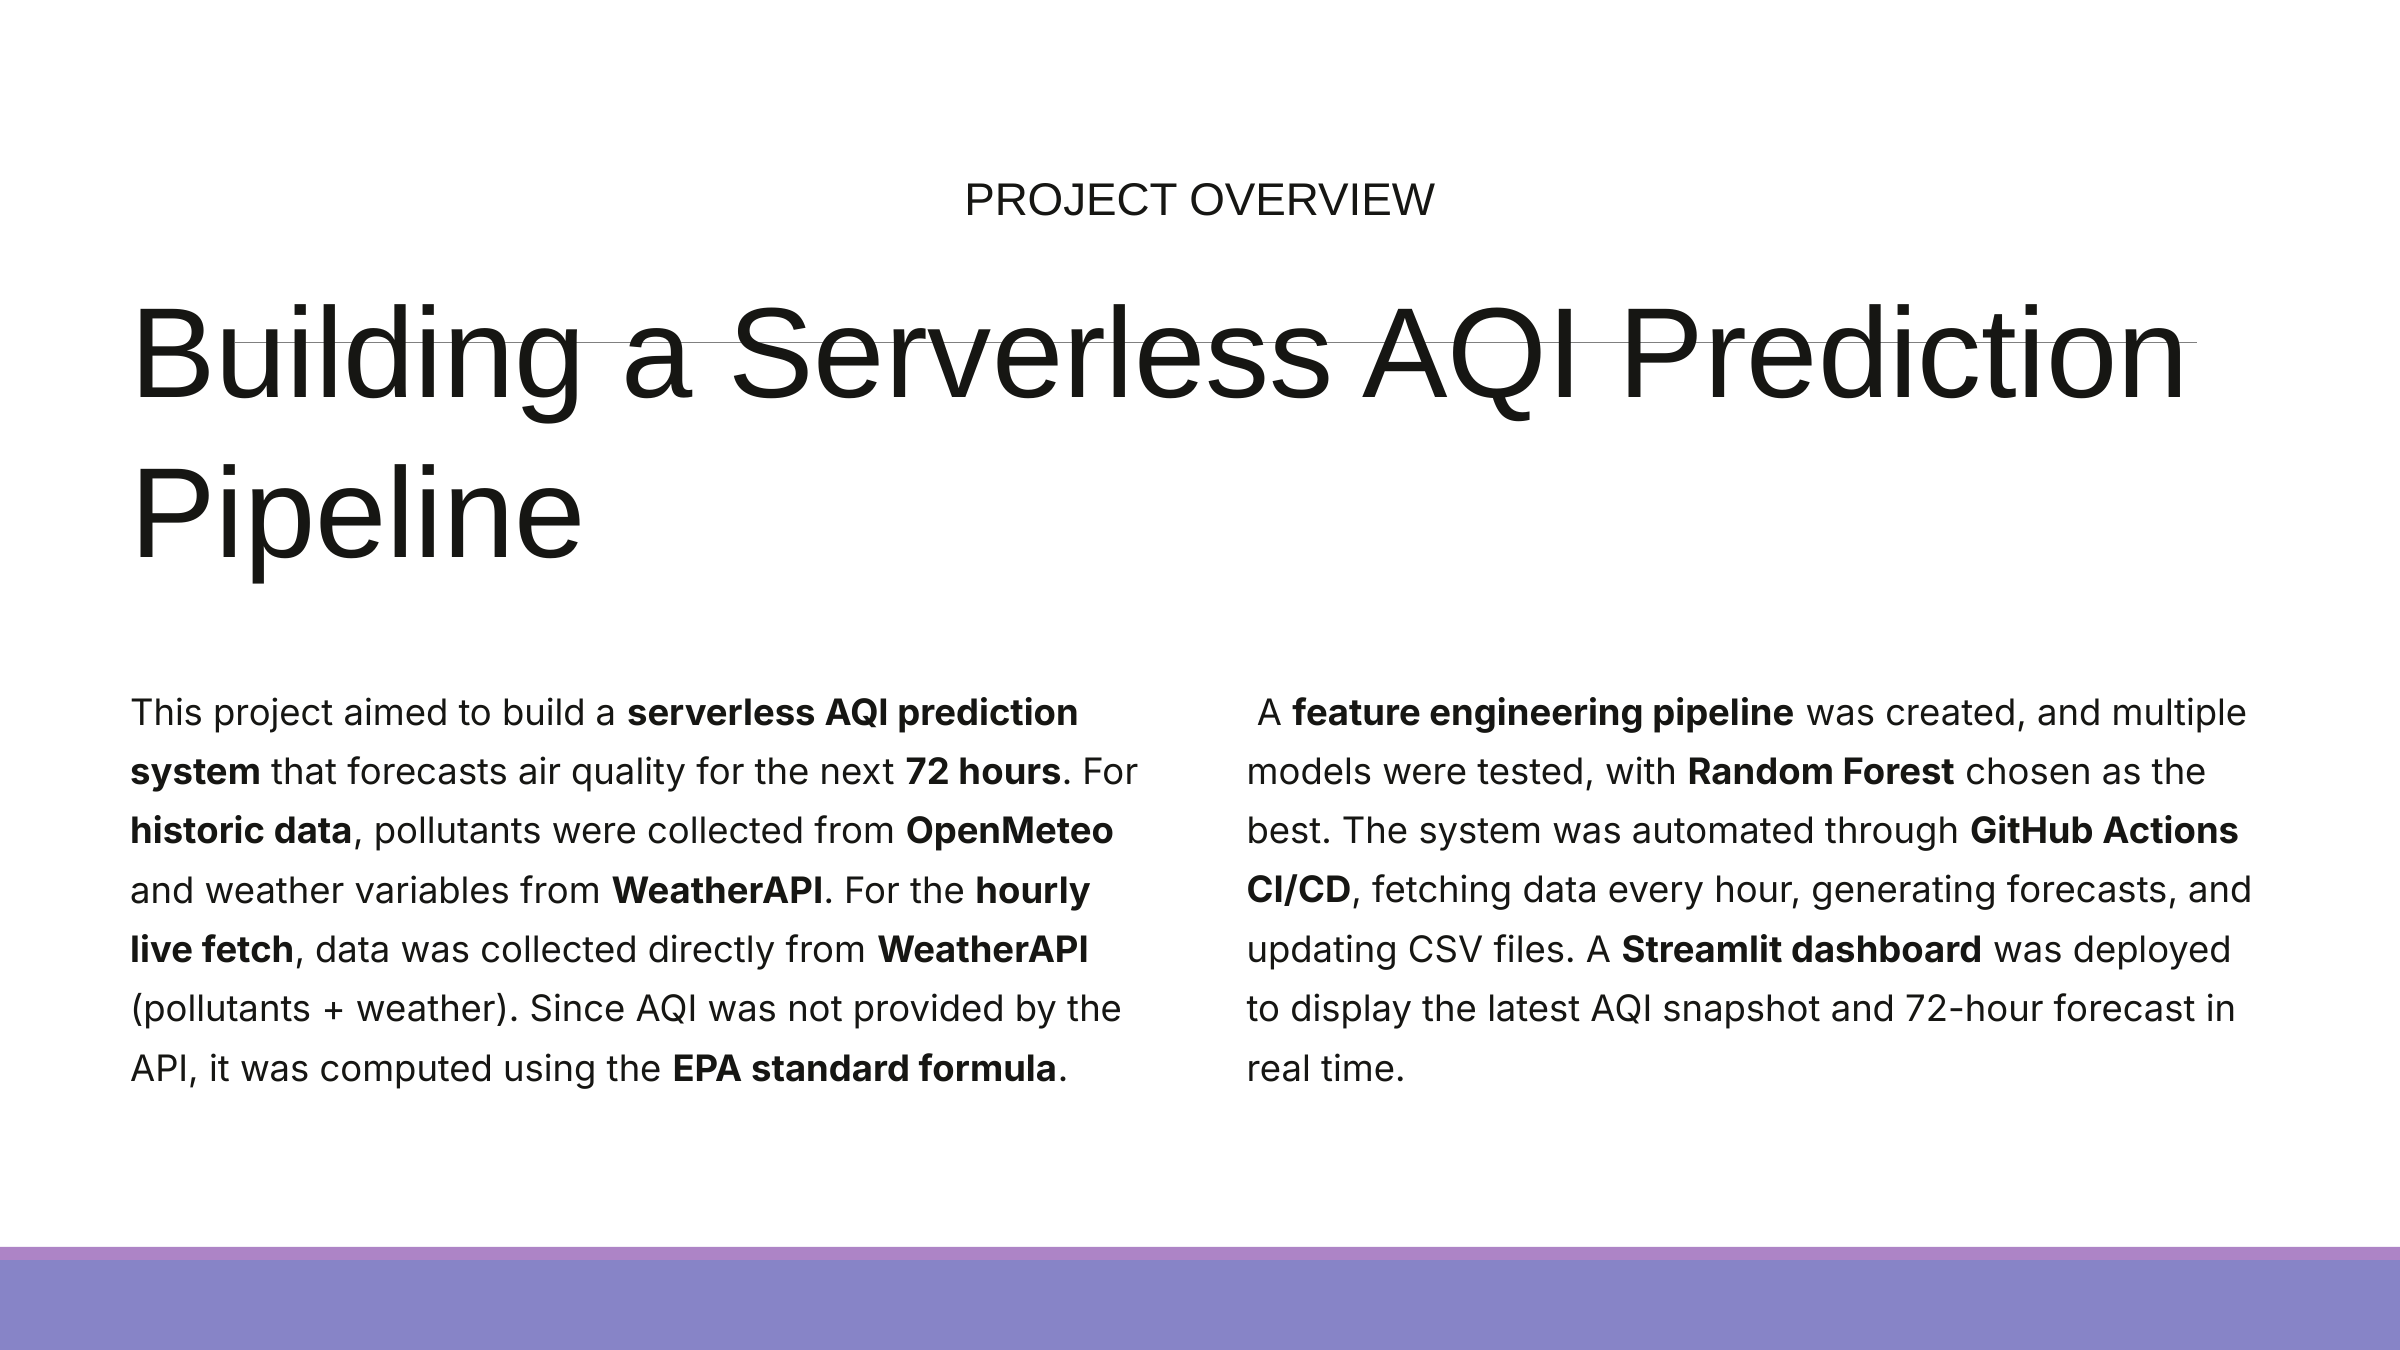

PROJECT OVERVIEW
Building a Serverless AQI Prediction Pipeline
This project aimed to build a serverless AQI prediction system that forecasts air quality for the next 72 hours. For historic data, pollutants were collected from OpenMeteo and weather variables from WeatherAPI. For the hourly live fetch, data was collected directly from WeatherAPI (pollutants + weather). Since AQI was not provided by the API, it was computed using the EPA standard formula.
 A feature engineering pipeline was created, and multiple models were tested, with Random Forest chosen as the best. The system was automated through GitHub Actions CI/CD, fetching data every hour, generating forecasts, and updating CSV files. A Streamlit dashboard was deployed to display the latest AQI snapshot and 72-hour forecast in real time.